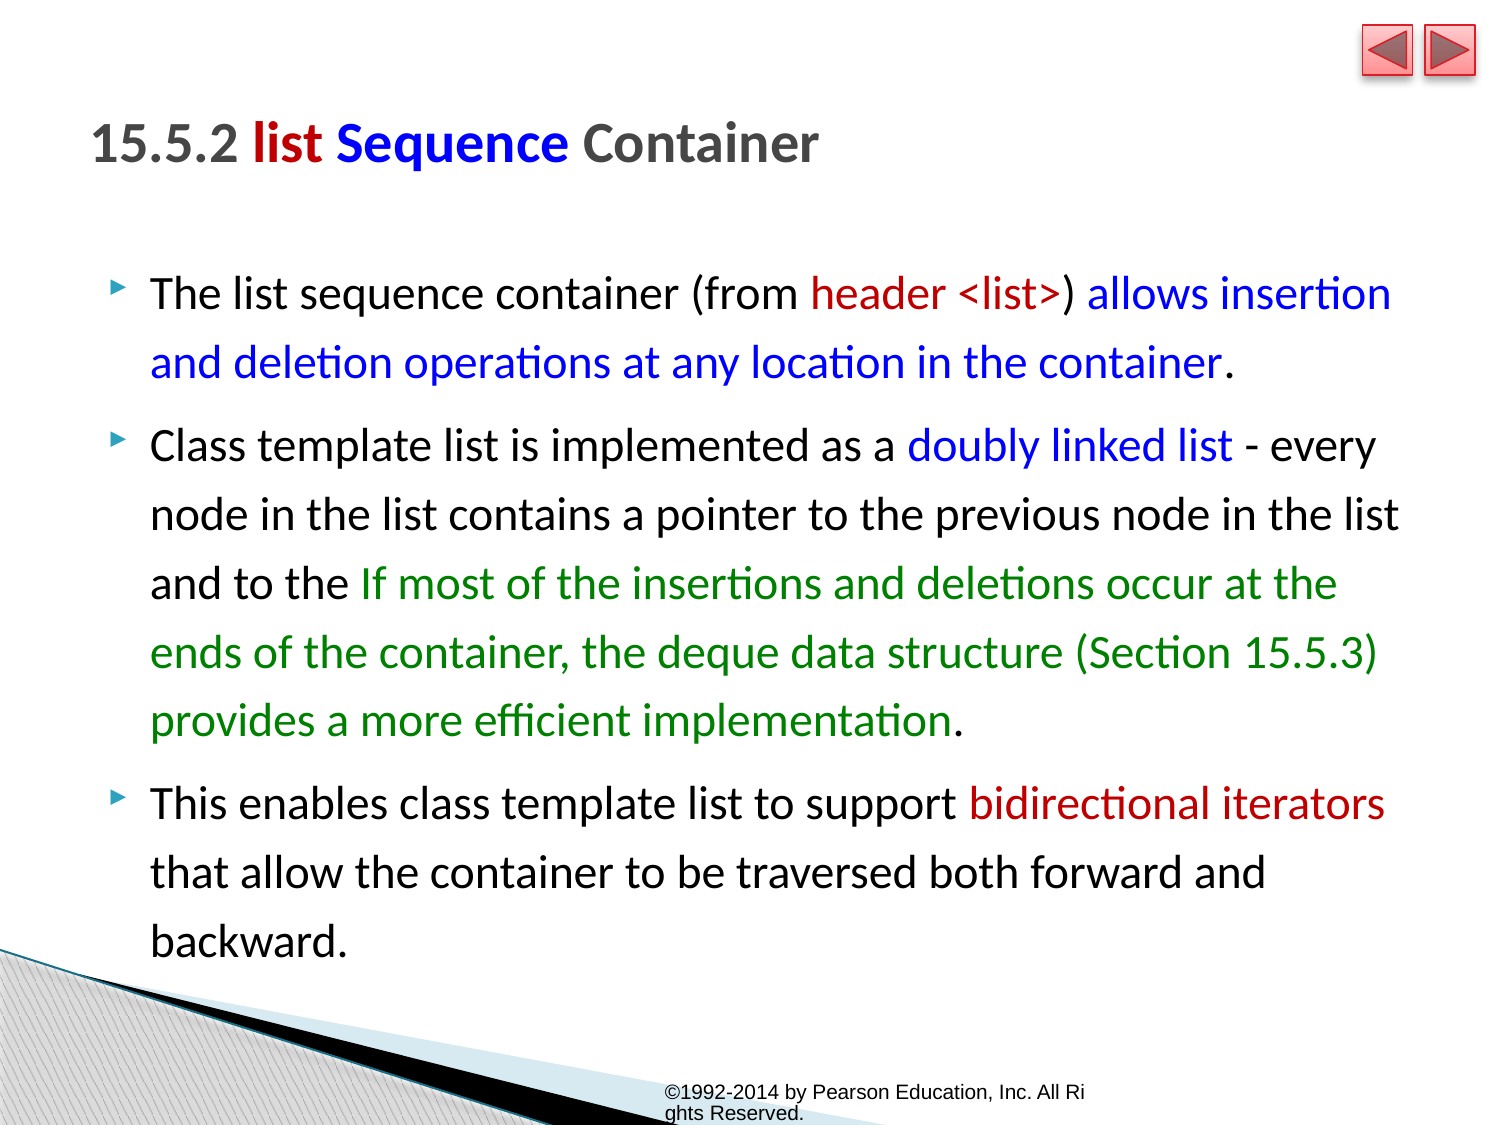

# 15.5.2 list Sequence Container
The list sequence container (from header <list>) allows insertion and deletion operations at any location in the container.
Class template list is implemented as a doubly linked list - every node in the list contains a pointer to the previous node in the list and to the If most of the insertions and deletions occur at the ends of the container, the deque data structure (Section 15.5.3) provides a more efficient implementation.
This enables class template list to support bidirectional iterators that allow the container to be traversed both forward and backward.
©1992-2014 by Pearson Education, Inc. All Rights Reserved.